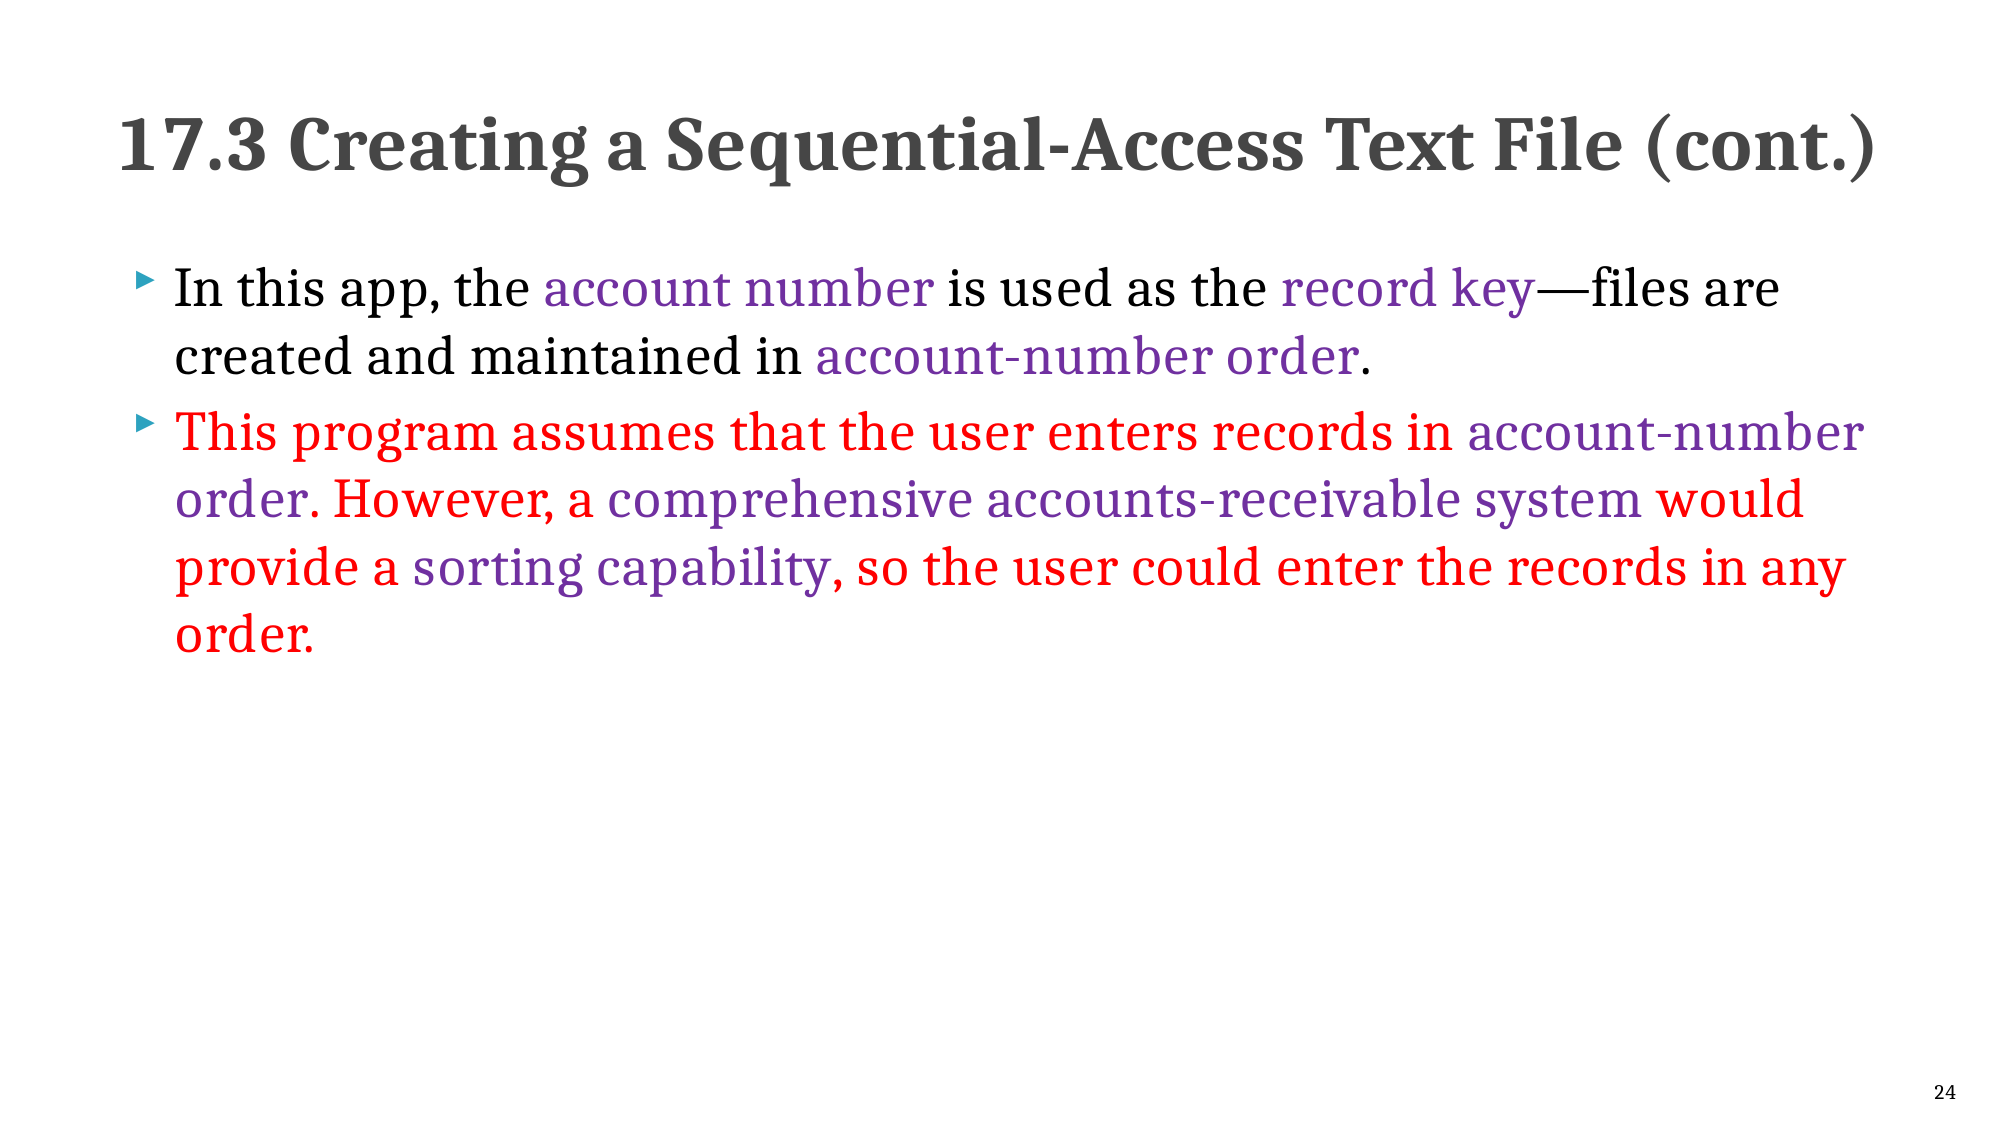

# 17.3 Creating a Sequential-Access Text File (cont.)
In this app, the account number is used as the record key—files are created and maintained in account-number order.
This program assumes that the user enters records in account-number order. However, a comprehensive accounts-receivable system would provide a sorting capability, so the user could enter the records in any order.
24